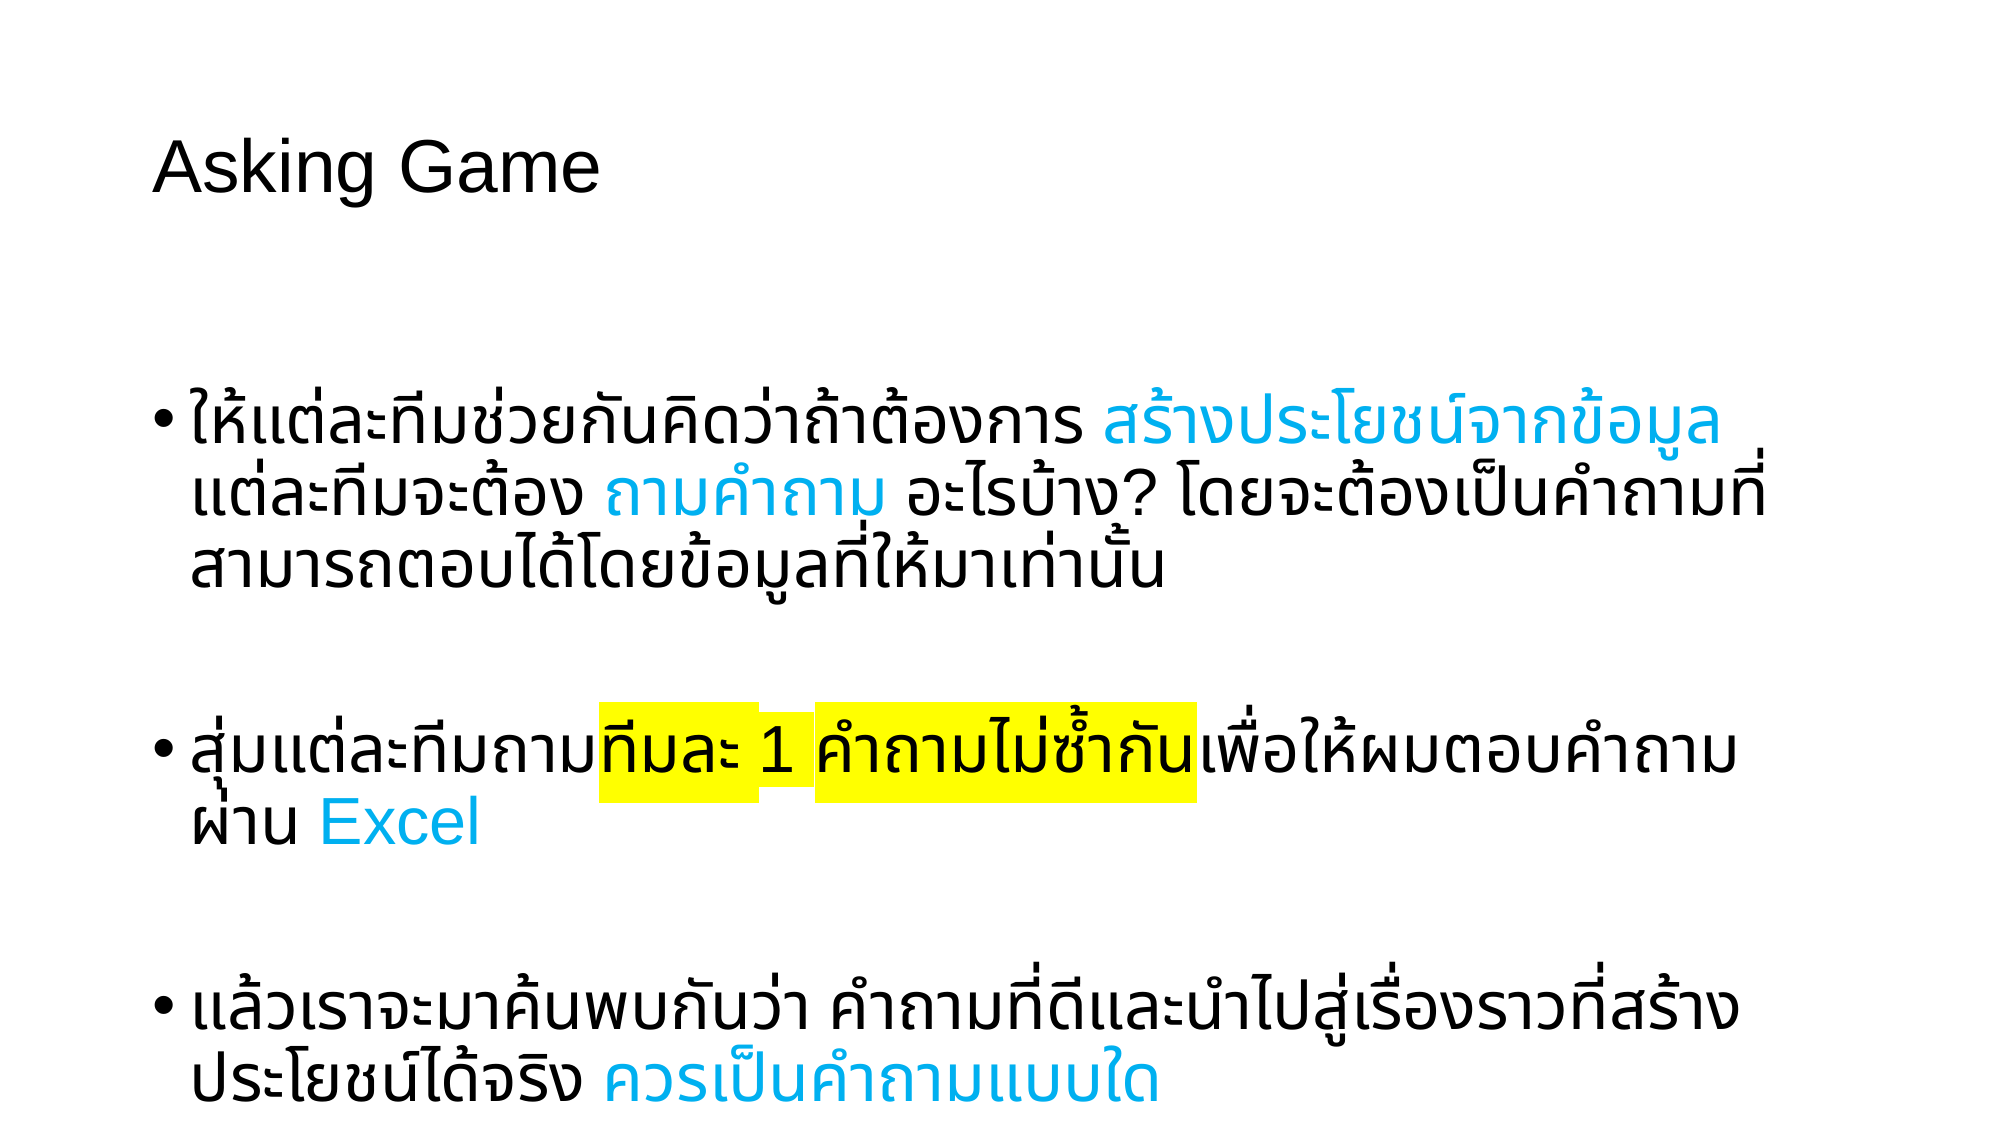

# Asking Game

ให้แต่ละทีมช่วยกันคิดว่าถ้าต้องการ สร้างประโยชน์จากข้อมูล แต่ละทีมจะต้อง ถามคำถาม อะไรบ้าง? โดยจะต้องเป็นคำถามที่สามารถตอบได้โดยข้อมูลที่ให้มาเท่านั้น

สุ่มแต่ละทีมถามทีมละ 1 คำถามไม่ซ้ำกันเพื่อให้ผมตอบคำถามผ่าน Excel

แล้วเราจะมาค้นพบกันว่า คำถามที่ดีและนำไปสู่เรื่องราวที่สร้างประโยชน์ได้จริง ควรเป็นคำถามแบบใด